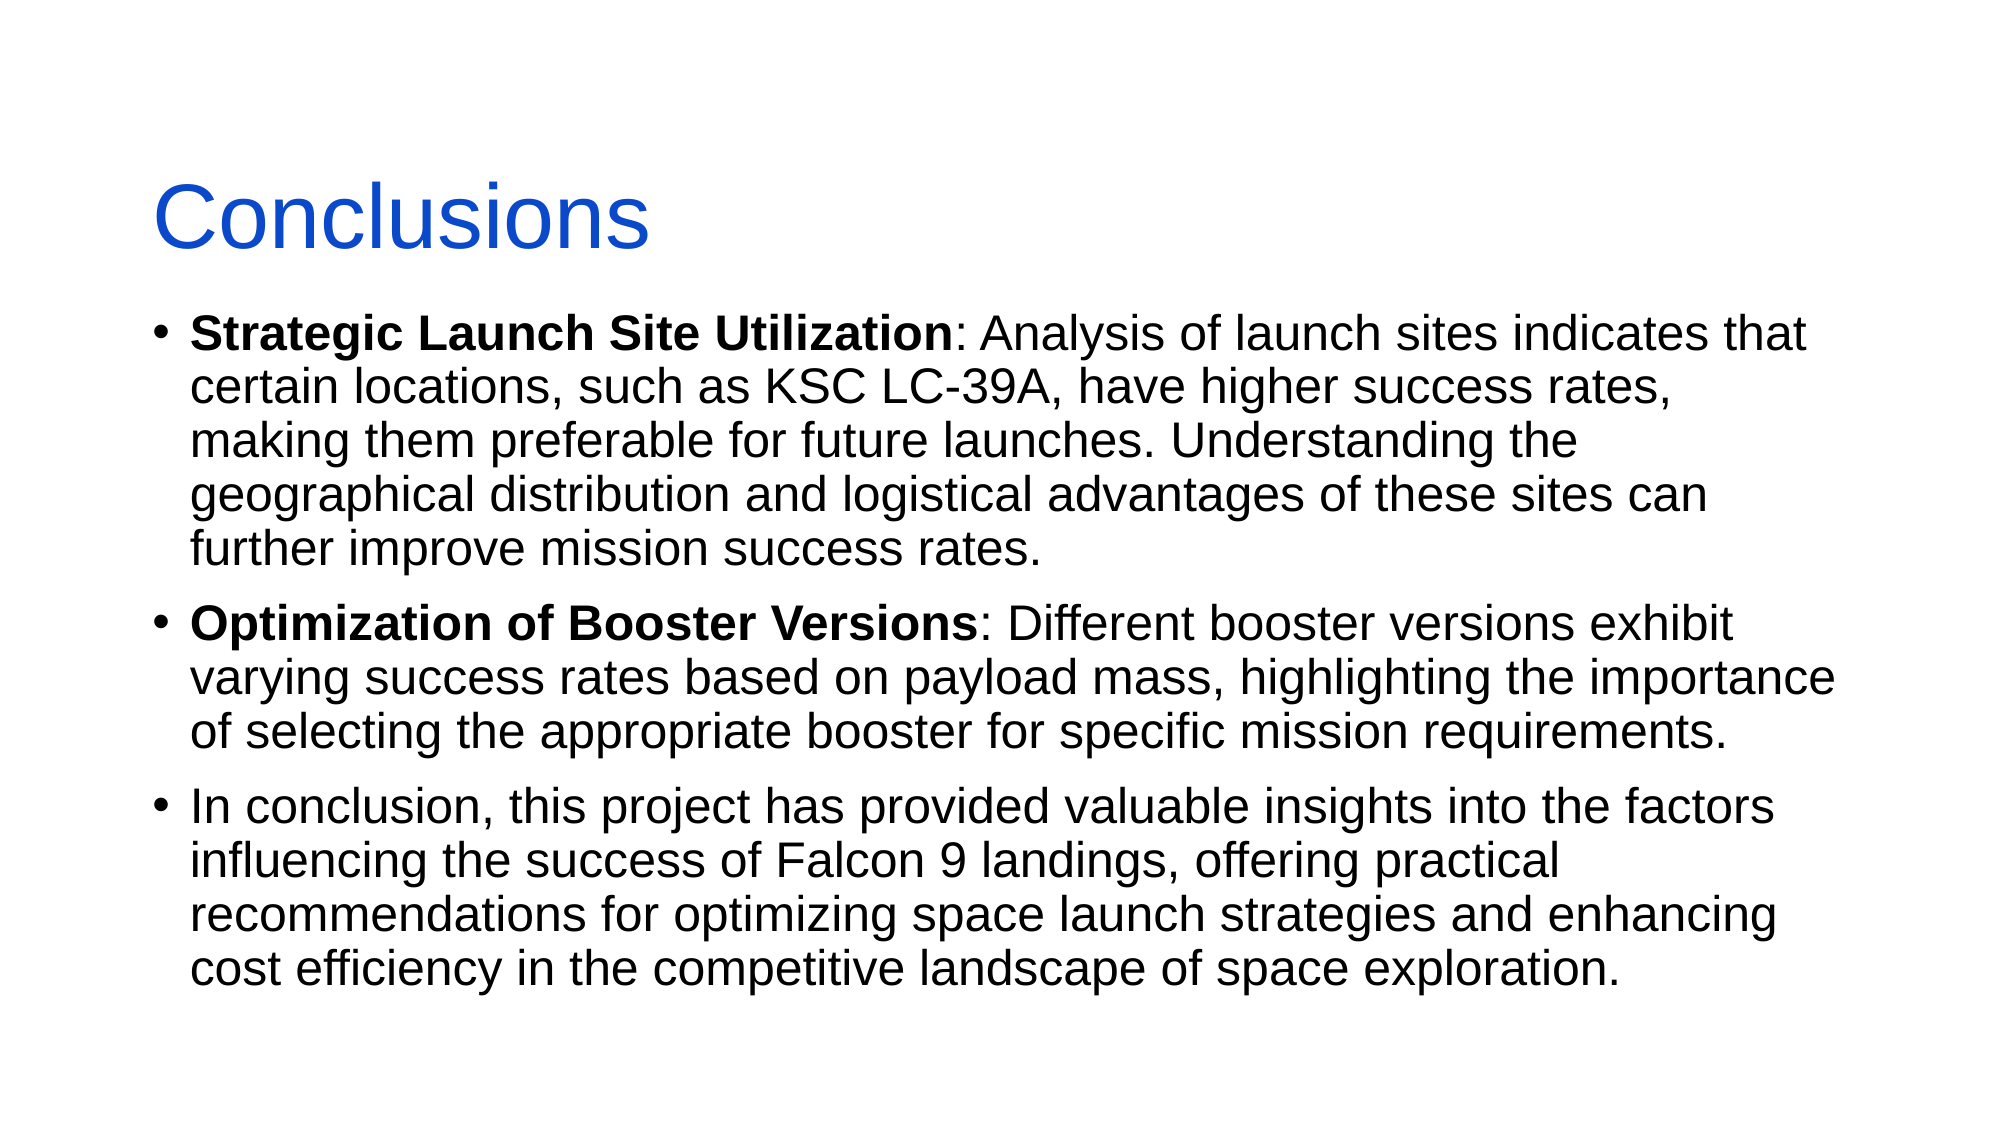

# Conclusions
Strategic Launch Site Utilization: Analysis of launch sites indicates that certain locations, such as KSC LC-39A, have higher success rates, making them preferable for future launches. Understanding the geographical distribution and logistical advantages of these sites can further improve mission success rates.
Optimization of Booster Versions: Different booster versions exhibit varying success rates based on payload mass, highlighting the importance of selecting the appropriate booster for specific mission requirements.
In conclusion, this project has provided valuable insights into the factors influencing the success of Falcon 9 landings, offering practical recommendations for optimizing space launch strategies and enhancing cost efficiency in the competitive landscape of space exploration.